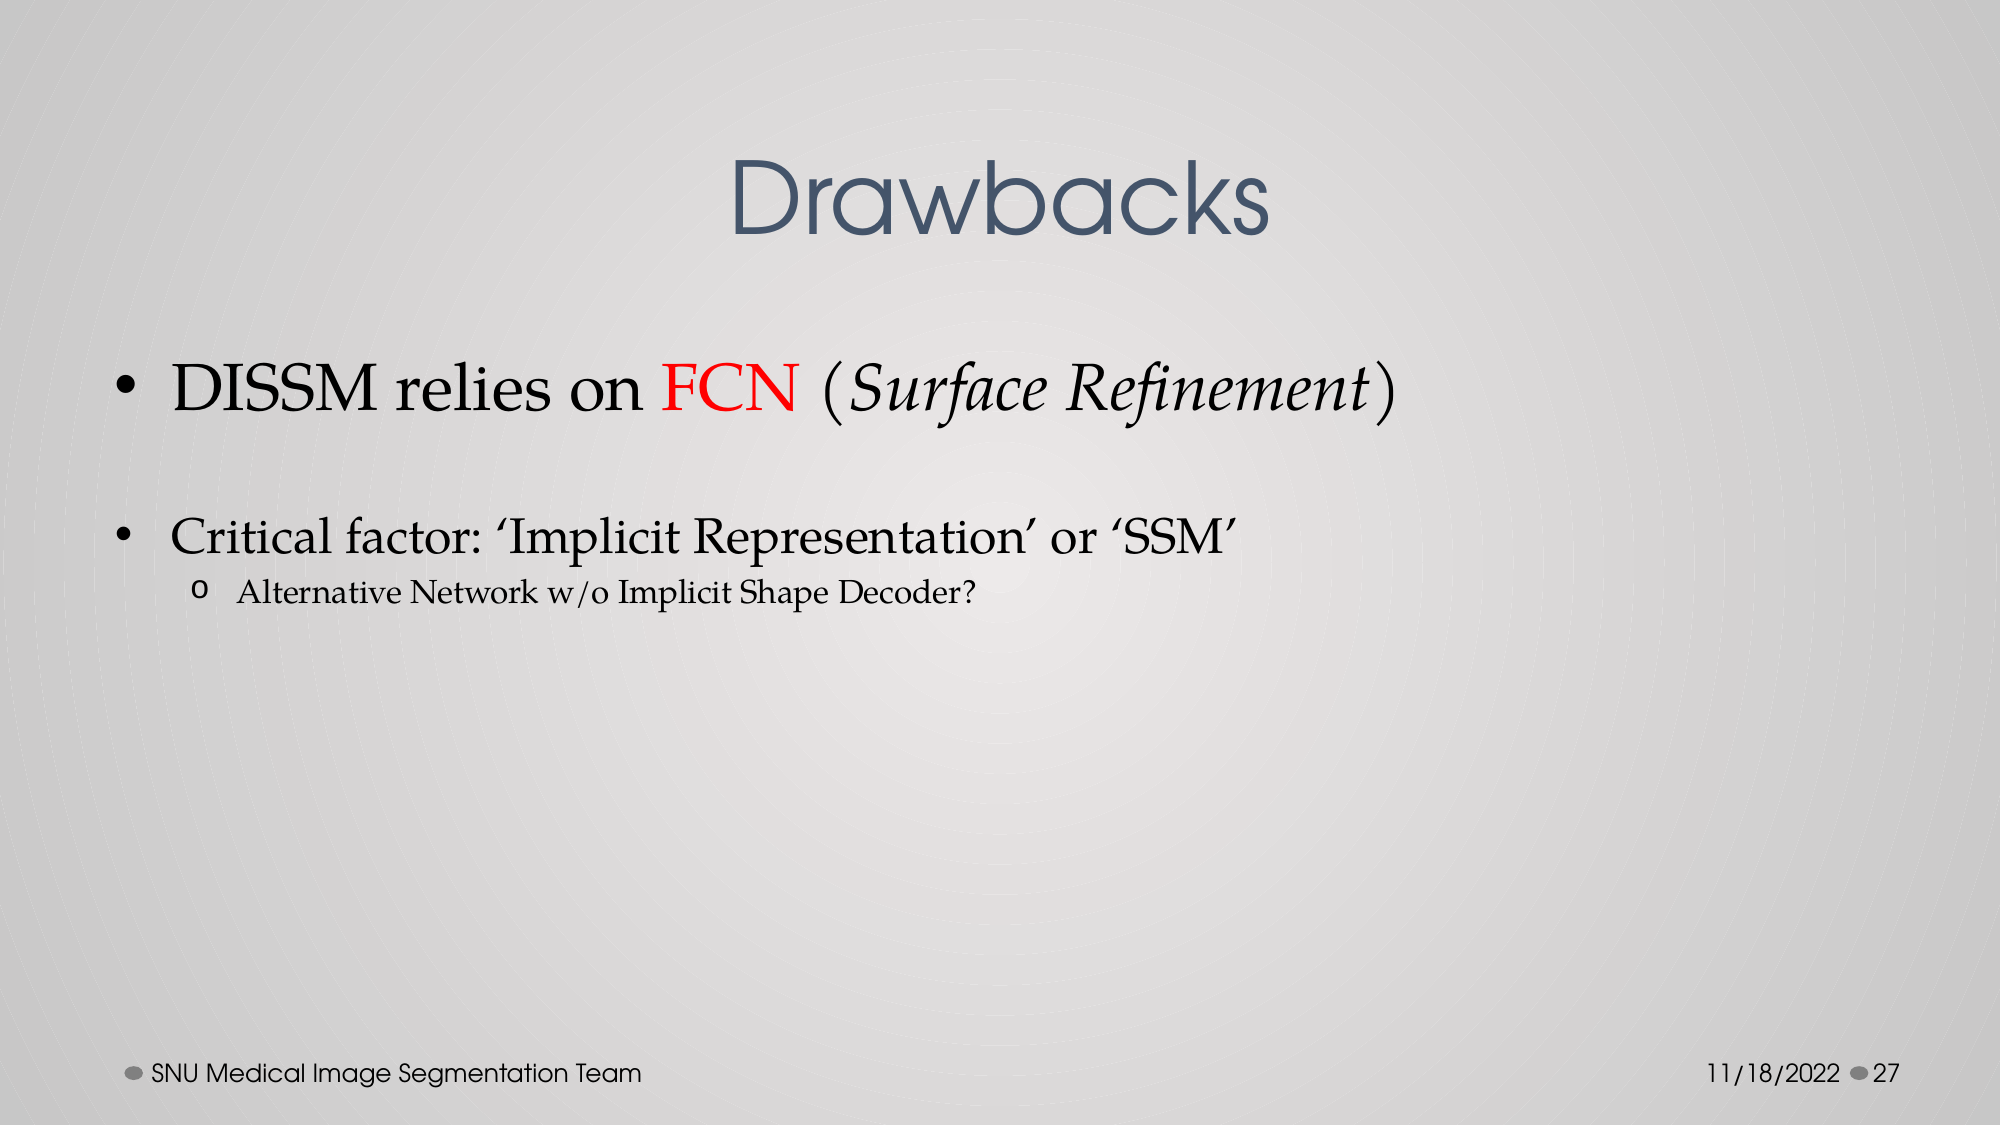

# Drawbacks

DISSM relies on FCN (Surface Refinement)

Critical factor: ‘Implicit Representation’ or ‘SSM’
Alternative Network w/o Implicit Shape Decoder?
SNU Medical Image Segmentation Team
11/18/2022
27